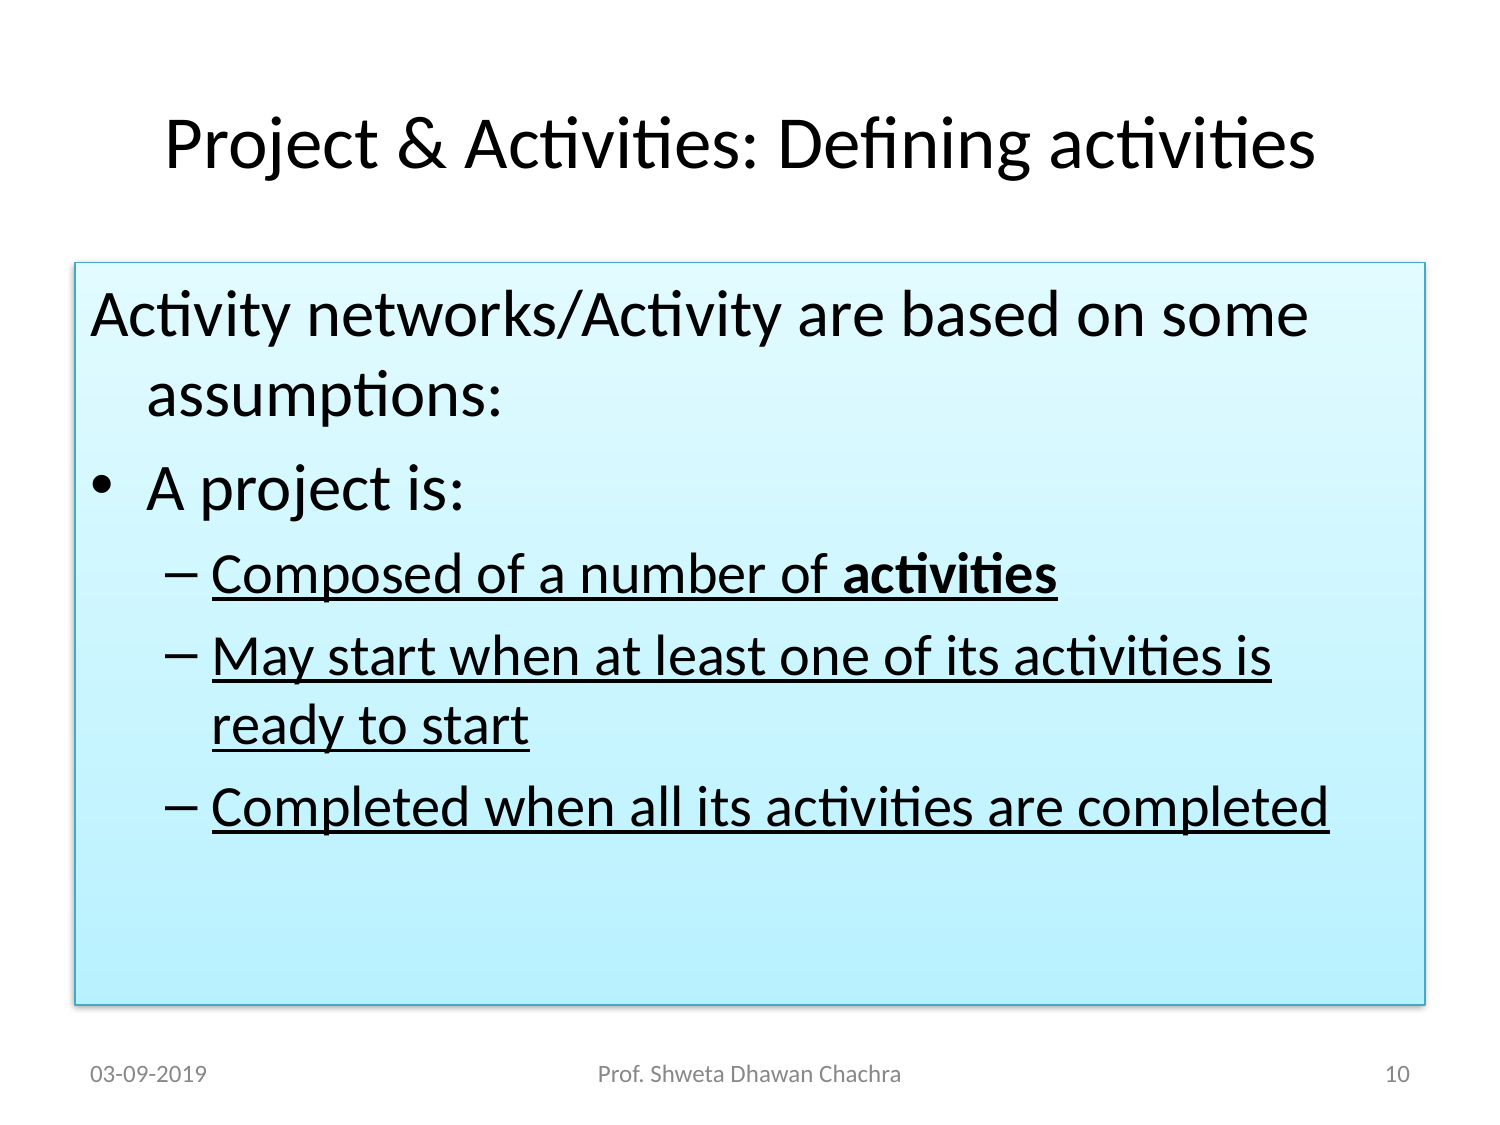

# Project & Activities: Defining activities
Activity networks/Activity are based on some assumptions:
A project is:
Composed of a number of activities
May start when at least one of its activities is ready to start
Completed when all its activities are completed
03-09-2019
Prof. Shweta Dhawan Chachra
10